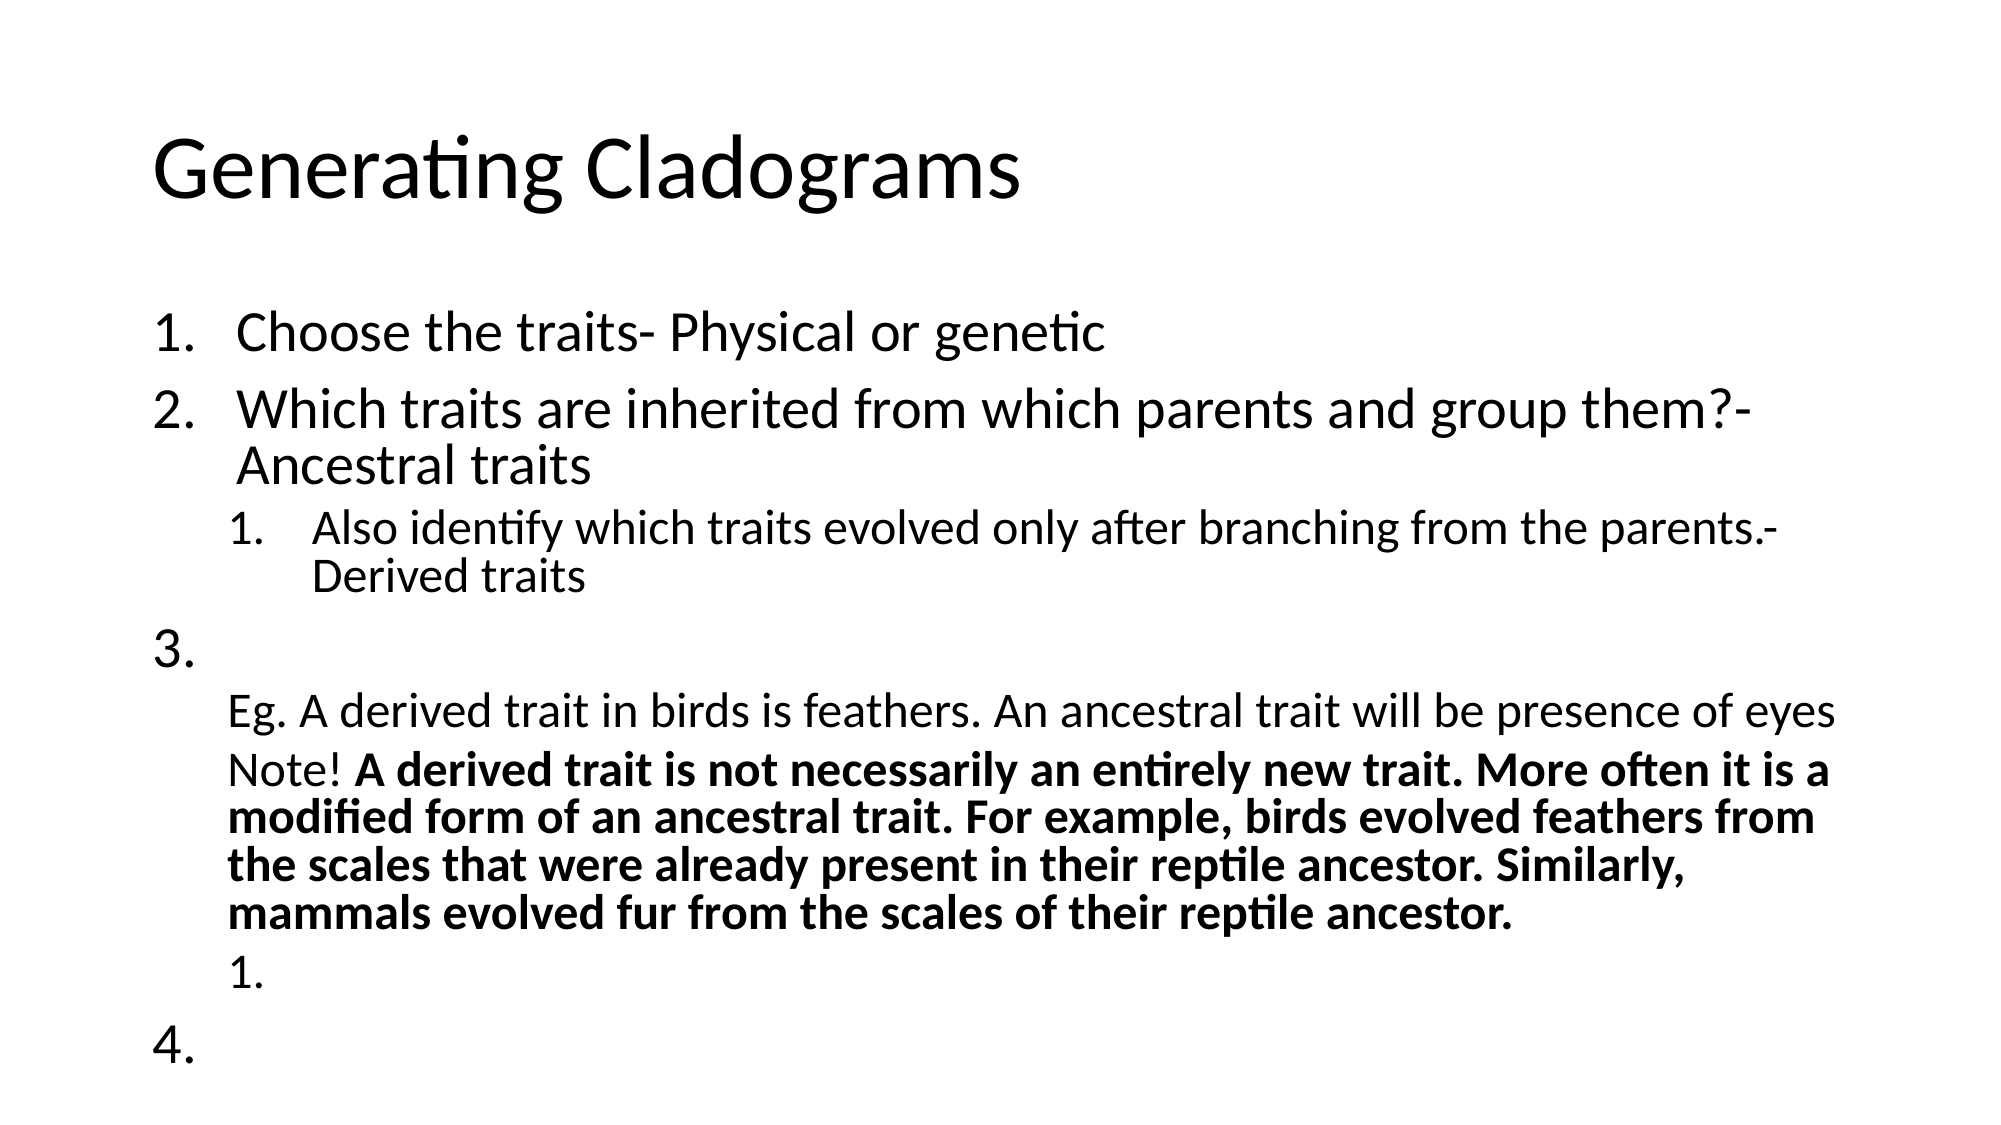

Generating Cladograms
Choose the traits- Physical or genetic
Which traits are inherited from which parents and group them?- Ancestral traits
Also identify which traits evolved only after branching from the parents.- Derived traits

Eg. A derived trait in birds is feathers. An ancestral trait will be presence of eyes
Note! A derived trait is not necessarily an entirely new trait. More often it is a modified form of an ancestral trait. For example, birds evolved feathers from the scales that were already present in their reptile ancestor. Similarly, mammals evolved fur from the scales of their reptile ancestor.